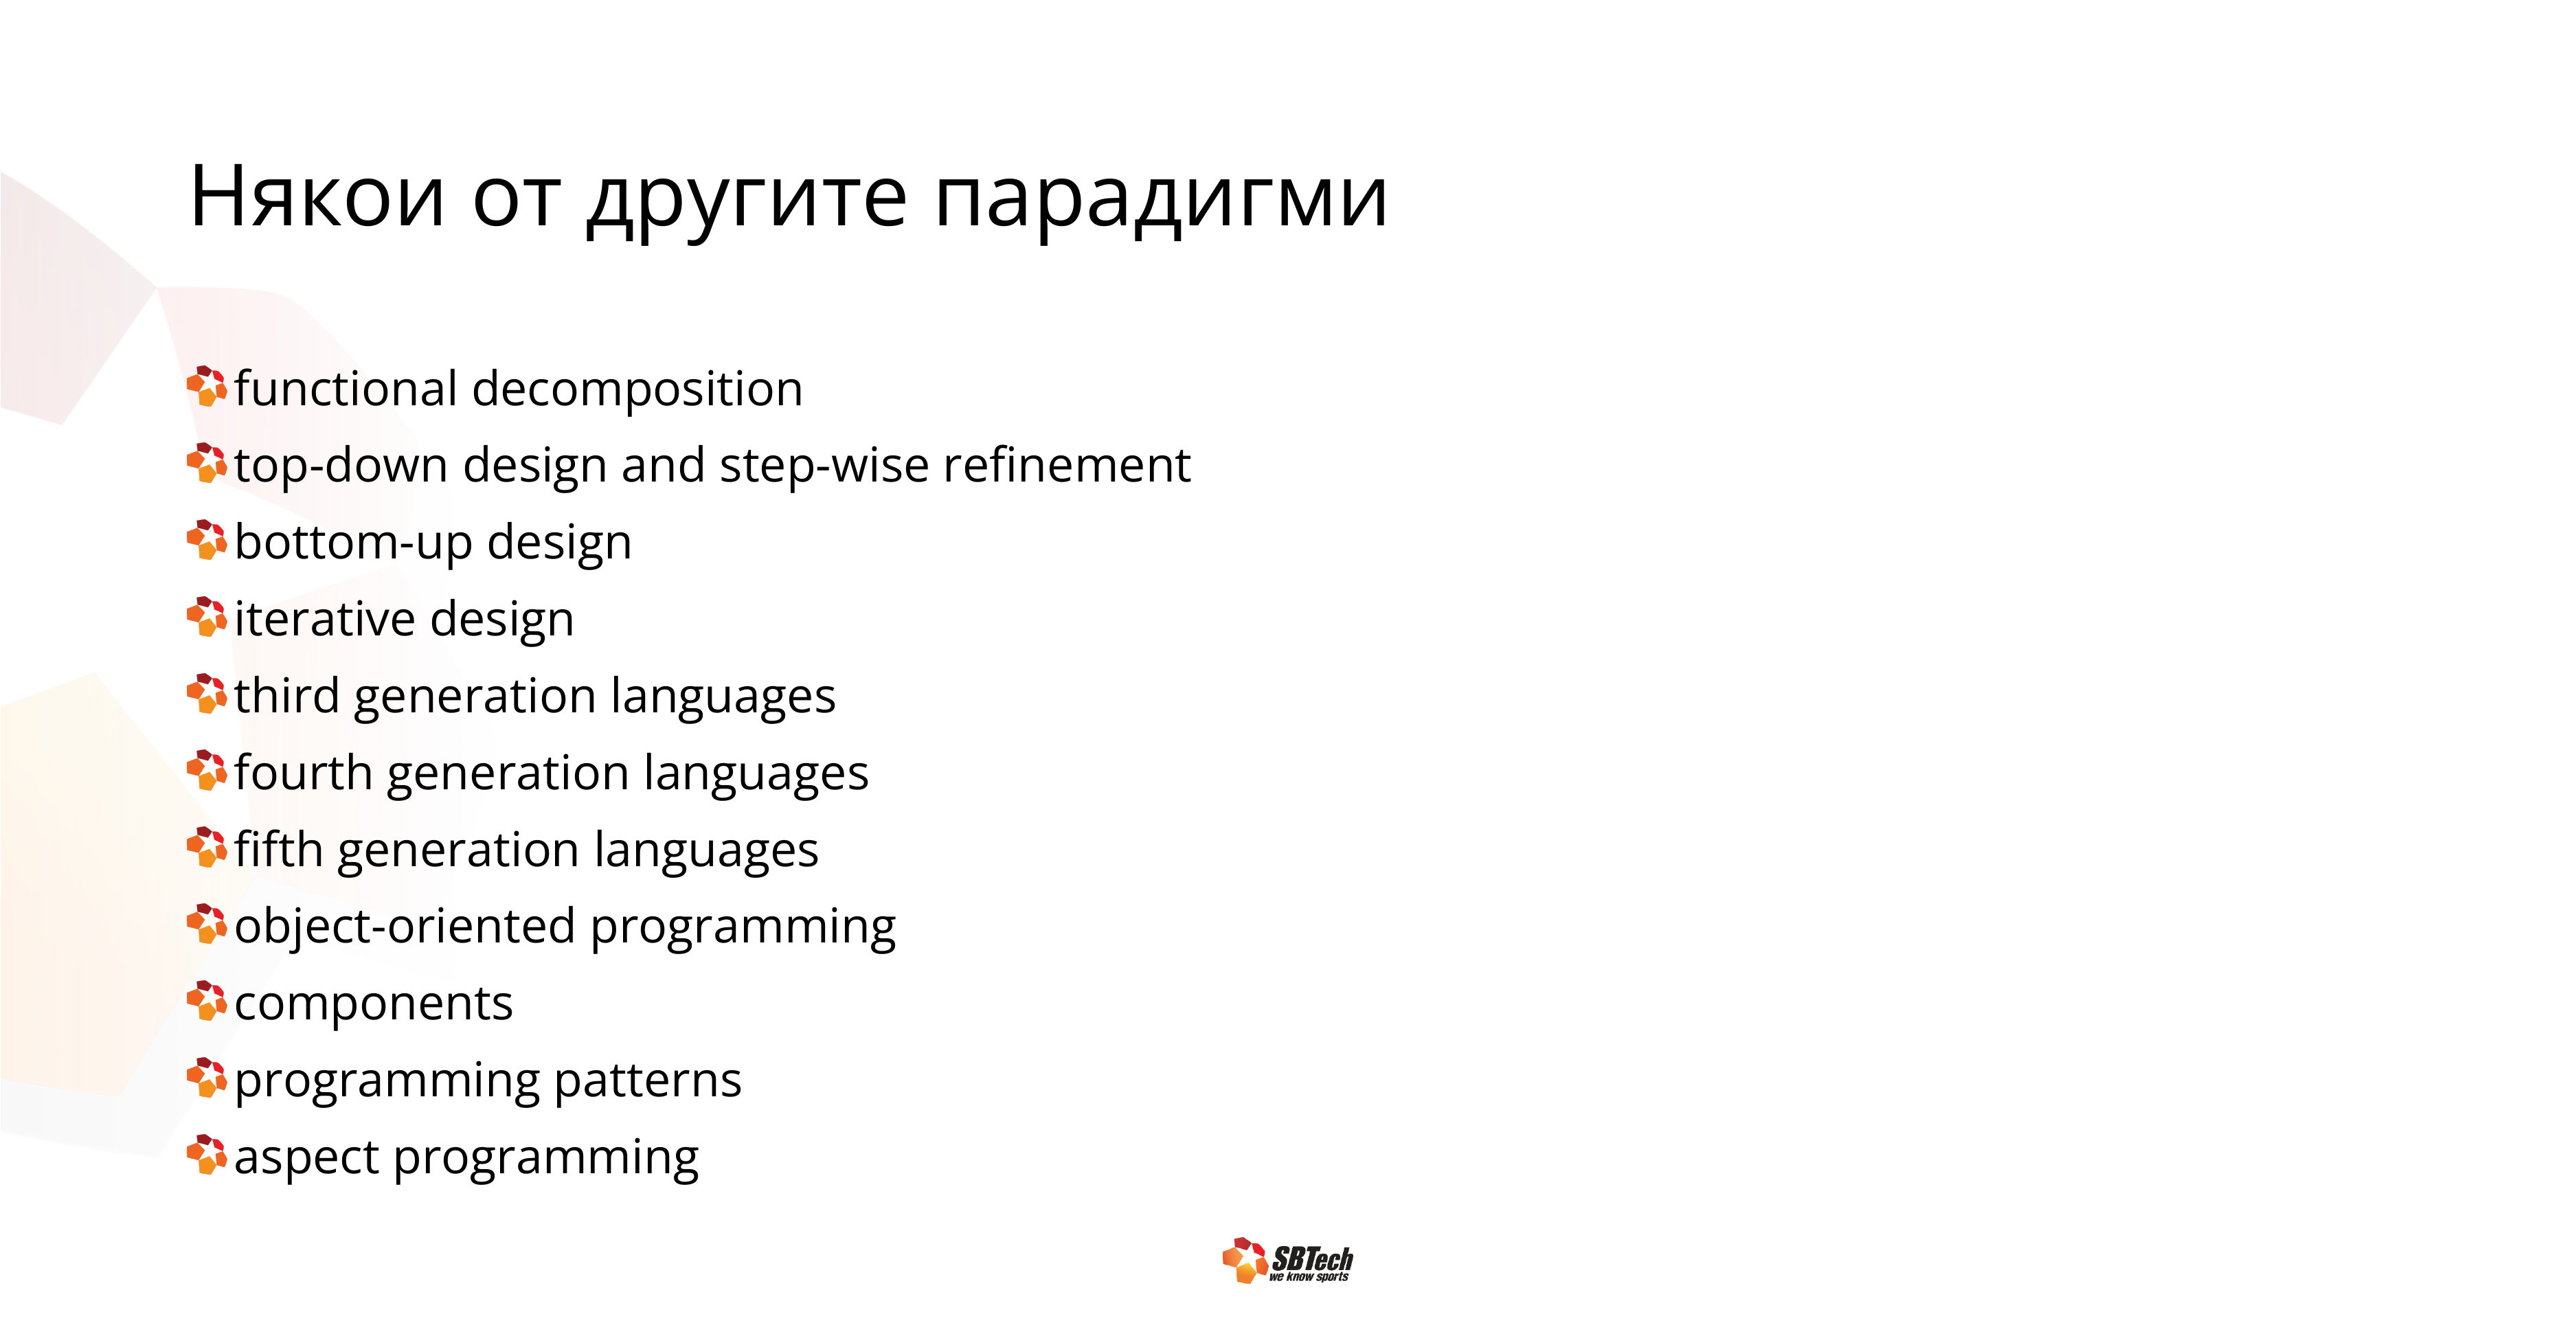

# Някои от другите парадигми
functional decomposition
top-down design and step-wise refinement
bottom-up design
iterative design
third generation languages
fourth generation languages
fifth generation languages
object-oriented programming
components
programming patterns
aspect programming